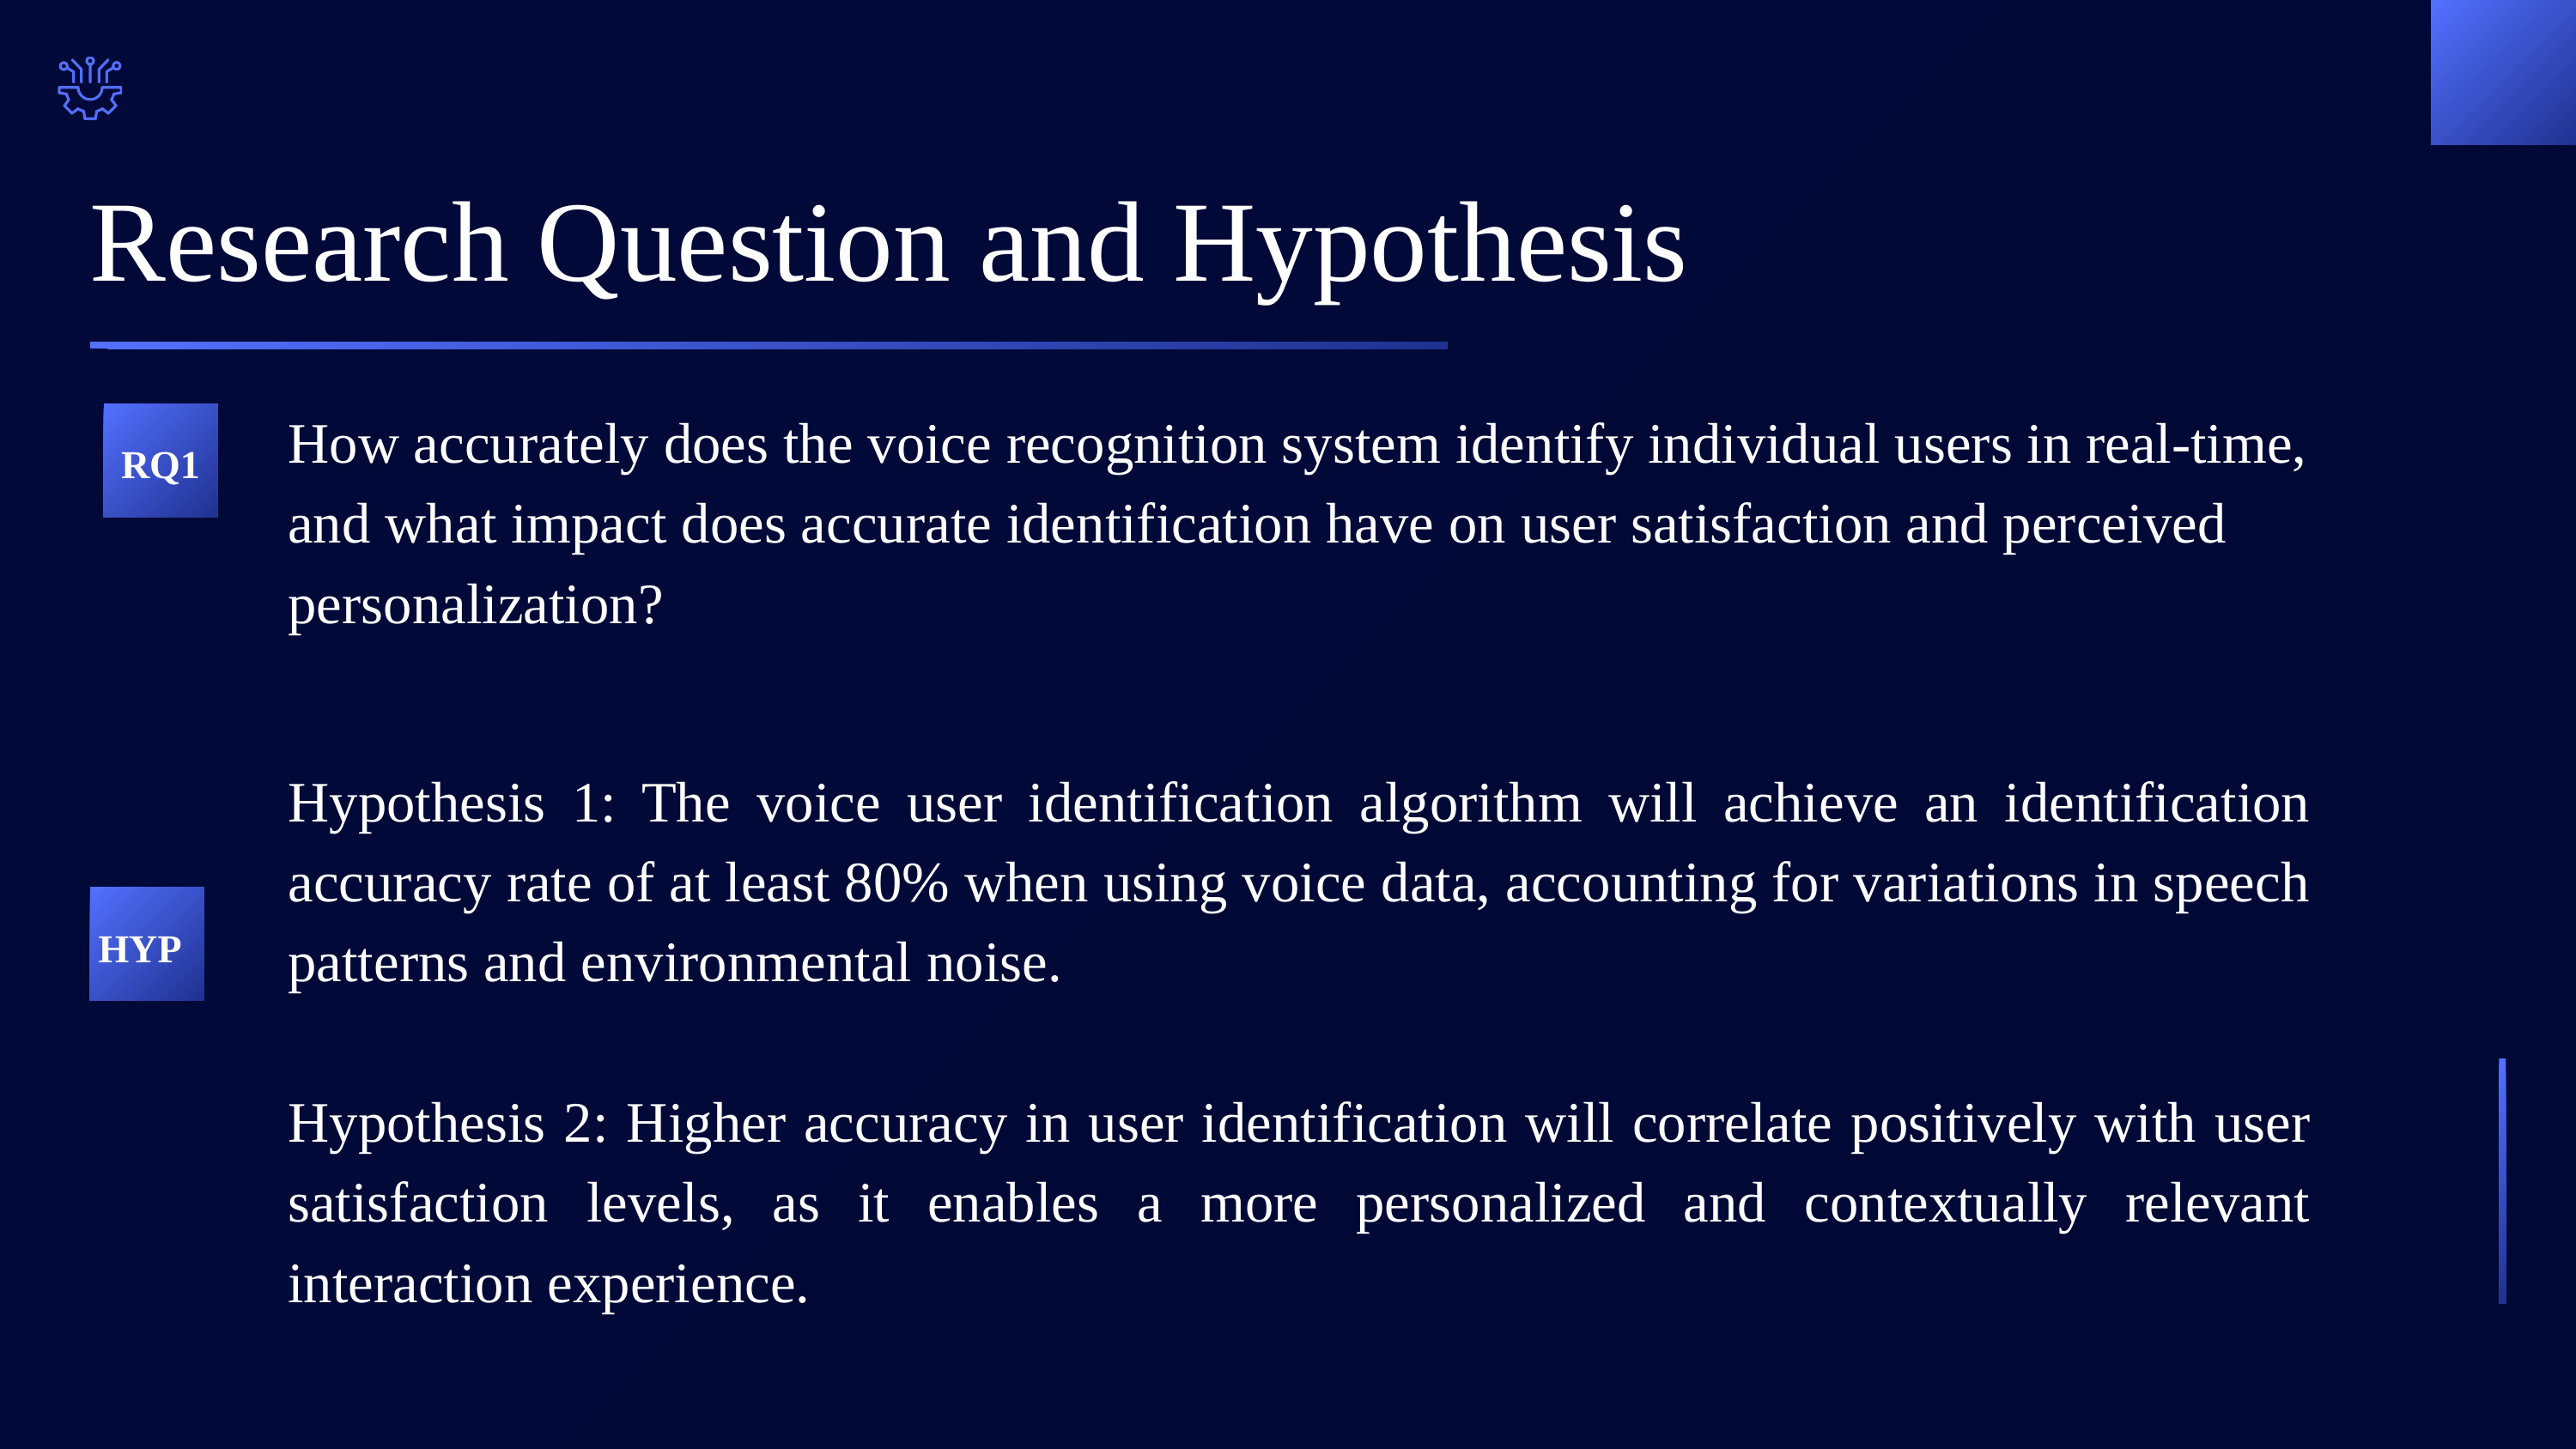

Research Question and Hypothesis

How accurately does the voice recognition system identify individual users in real-time, and what impact does accurate identification have on user satisfaction and perceived personalization?

RQ1
Hypothesis 1: The voice user identification algorithm will achieve an identification accuracy rate of at least 80% when using voice data, accounting for variations in speech patterns and environmental noise.

Hypothesis 2: Higher accuracy in user identification will correlate positively with user satisfaction levels, as it enables a more personalized and contextually relevant interaction experience.

HYP